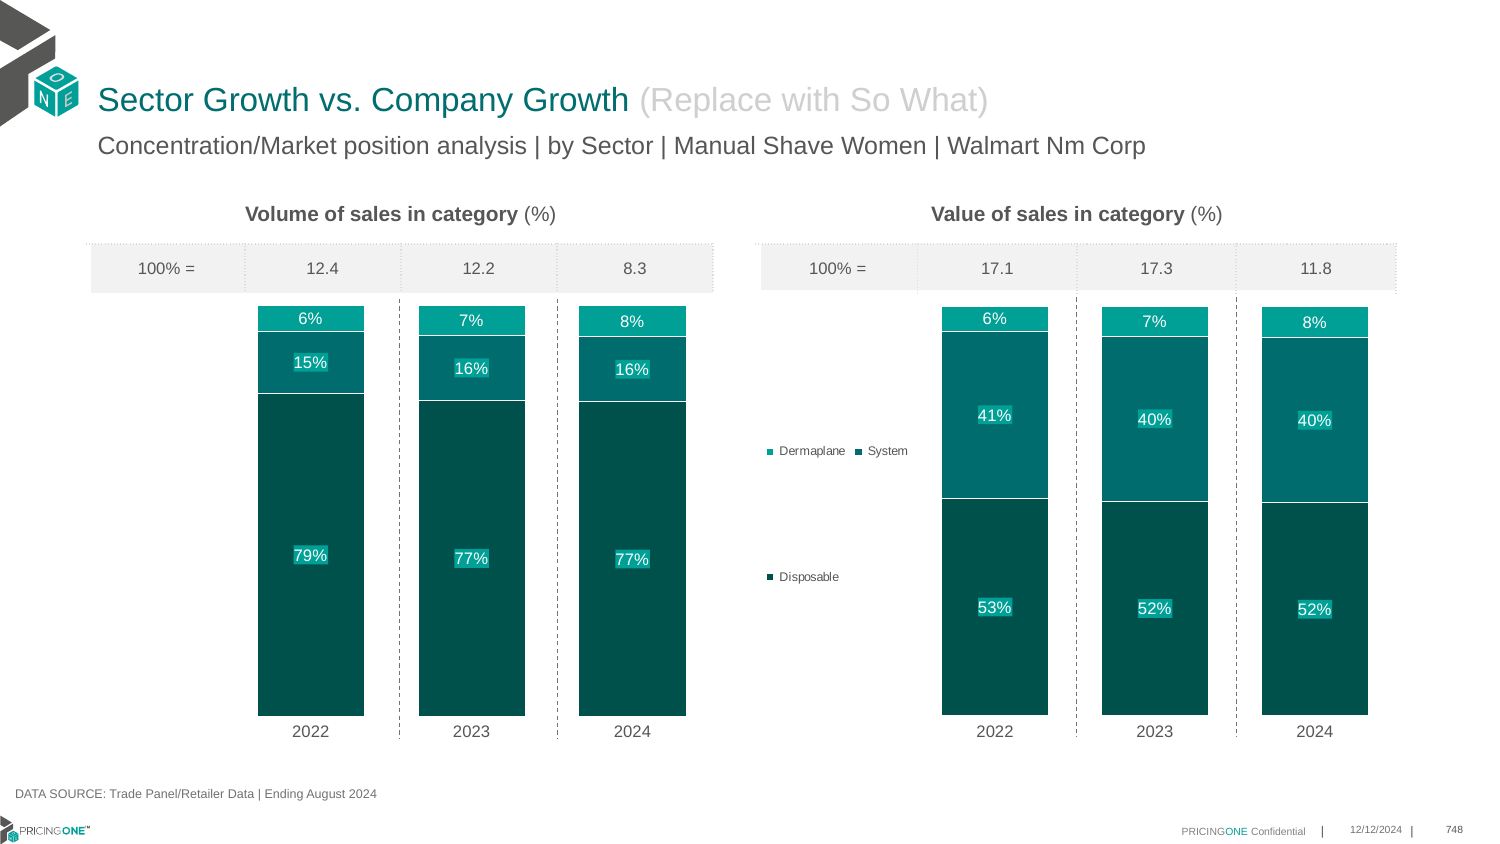

# Sector Growth vs. Company Growth (Replace with So What)
Concentration/Market position analysis | by Sector | Manual Shave Women | Walmart Nm Corp
| Volume of sales in category (%) |  |  |  |
| --- | --- | --- | --- |
| 100% = | 12.4 | 12.2 | 8.3 |
| Value of sales in category (%) |  |  |  |
| --- | --- | --- | --- |
| 100% = | 17.1 | 17.3 | 11.8 |

### Chart

| Category | Disposable | System | Dermaplane |
|---|---|---|---|
| 2022 | 0.7857363886002834 | 0.15166626509147957 | 0.06259734630823705 |
| 2023 | 0.7689225407879118 | 0.15808332992499857 | 0.0729941292870897 |
| 2024 | 0.7656266346341225 | 0.15774238136063098 | 0.07663098400524651 |

### Chart

| Category | Disposable | System | Dermaplane |
|---|---|---|---|
| 2022 | 0.5310077503514501 | 0.40737642642025407 | 0.061615823228295834 |
| 2023 | 0.5235826829448305 | 0.4025147183938763 | 0.07390259866129324 |
| 2024 | 0.5202198949435026 | 0.40207268851522887 | 0.0777074165412685 |
DATA SOURCE: Trade Panel/Retailer Data | Ending August 2024

12/12/2024
748